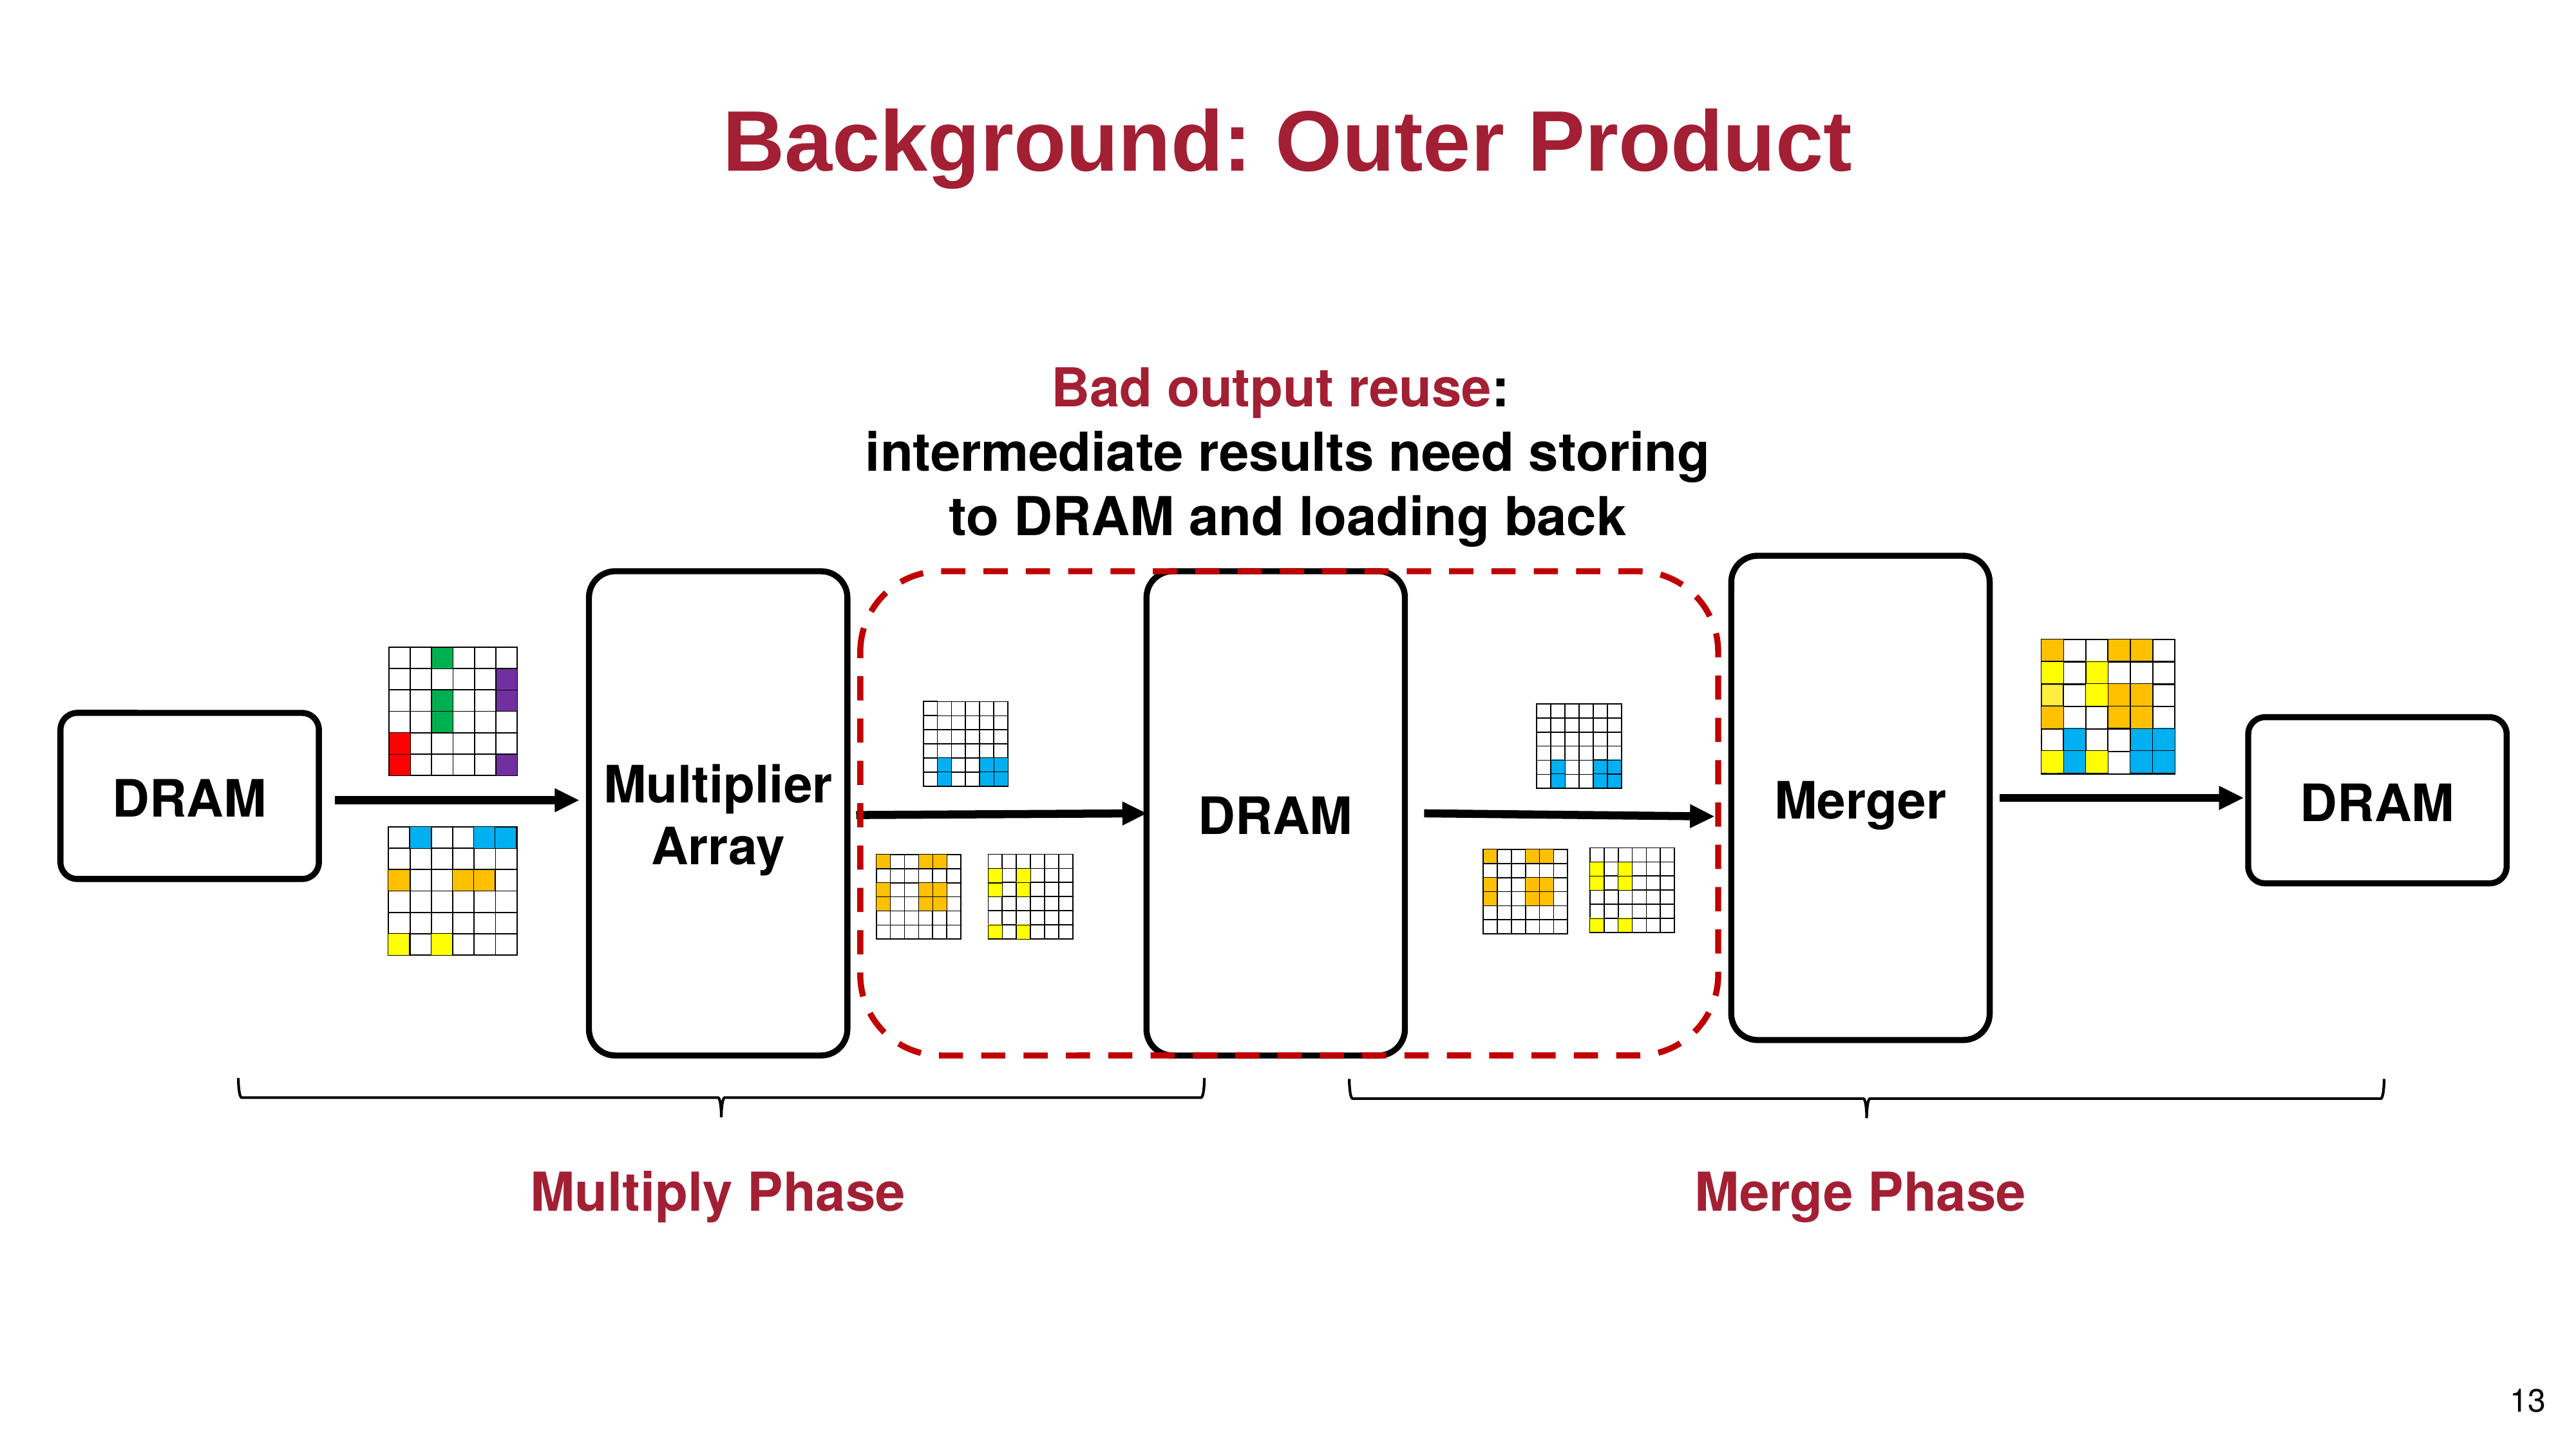

# Background: Outer Product
Bad output reuse:
intermediate results need storing to DRAM and loading back
Merger

DRAM
Multiplier Array

|  |  |  |  |  |  |
| --- | --- | --- | --- | --- | --- |
|  |  |  |  |  |  |
|  |  |  |  |  |  |
|  |  |  |  |  |  |
|  |  |  |  |  |  |
|  |  |  |  |  |  |
|  |  |  |  |  |  |
| --- | --- | --- | --- | --- | --- |
|  |  |  |  |  |  |
|  |  |  |  |  |  |
|  |  |  |  |  |  |
|  |  |  |  |  |  |
|  |  |  |  |  |  |
|  |  |  |  |  |  |
| --- | --- | --- | --- | --- | --- |
|  |  |  |  |  |  |
|  |  |  |  |  |  |
|  |  |  |  |  |  |
|  |  |  |  |  |  |
|  |  |  |  |  |  |
|  |  |  |  |  |  |
| --- | --- | --- | --- | --- | --- |
|  |  |  |  |  |  |
|  |  |  |  |  |  |
|  |  |  |  |  |  |
|  |  |  |  |  |  |
|  |  |  |  |  |  |

|  |  |  |  |  |  |
| --- | --- | --- | --- | --- | --- |
|  |  |  |  |  |  |
|  |  |  |  |  |  |
|  |  |  |  |  |  |
|  |  |  |  |  |  |
|  |  |  |  |  |  |

|  |  |  |  |  |  |
| --- | --- | --- | --- | --- | --- |
|  |  |  |  |  |  |
|  |  |  |  |  |  |
|  |  |  |  |  |  |
|  |  |  |  |  |  |
|  |  |  |  |  |  |
DRAM
DRAM
|  |  |  |  |  |  |
| --- | --- | --- | --- | --- | --- |
|  |  |  |  |  |  |
|  |  |  |  |  |  |
|  |  |  |  |  |  |
|  |  |  |  |  |  |
|  |  |  |  |  |  |

|  |  |  |  |  |  |
| --- | --- | --- | --- | --- | --- |
|  |  |  |  |  |  |
|  |  |  |  |  |  |
|  |  |  |  |  |  |
|  |  |  |  |  |  |
|  |  |  |  |  |  |

|  |  |  |  |  |  |
| --- | --- | --- | --- | --- | --- |
|  |  |  |  |  |  |
|  |  |  |  |  |  |
|  |  |  |  |  |  |
|  |  |  |  |  |  |
|  |  |  |  |  |  |

|  |  |  |  |  |  |
| --- | --- | --- | --- | --- | --- |
|  |  |  |  |  |  |
|  |  |  |  |  |  |
|  |  |  |  |  |  |
|  |  |  |  |  |  |
|  |  |  |  |  |  |

|  |  |  |  |  |  |
| --- | --- | --- | --- | --- | --- |
|  |  |  |  |  |  |
|  |  |  |  |  |  |
|  |  |  |  |  |  |
|  |  |  |  |  |  |
|  |  |  |  |  |  |
Multiply Phase
Merge Phase
13